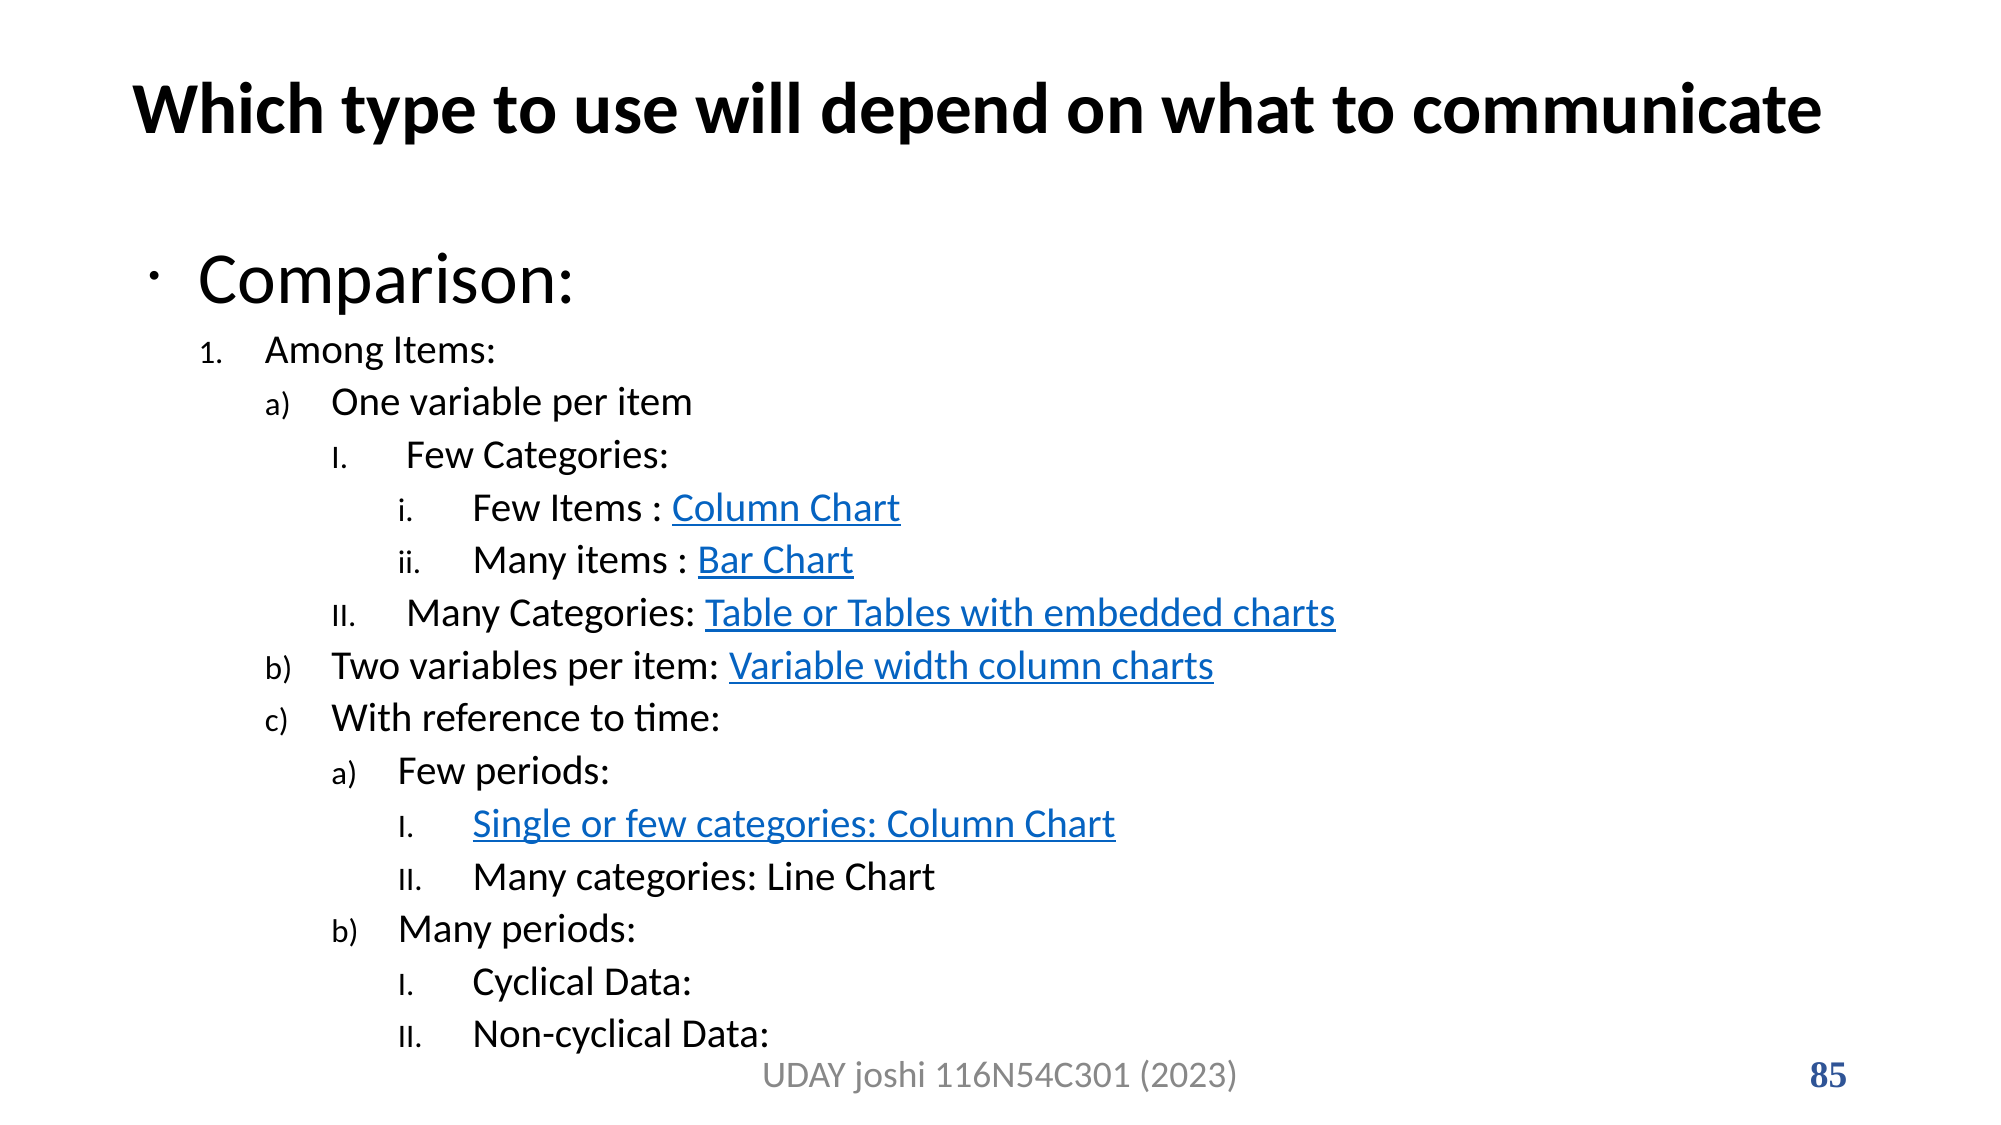

# Which type to use will depend on what to communicate
Comparison:
Among Items:
One variable per item
Few Categories:
Few Items : Column Chart
Many items : Bar Chart
Many Categories: Table or Tables with embedded charts
Two variables per item: Variable width column charts
With reference to time:
Few periods:
Single or few categories: Column Chart
Many categories: Line Chart
Many periods:
Cyclical Data:
Non-cyclical Data:

UDAY joshi 116N54C301 (2023)
85